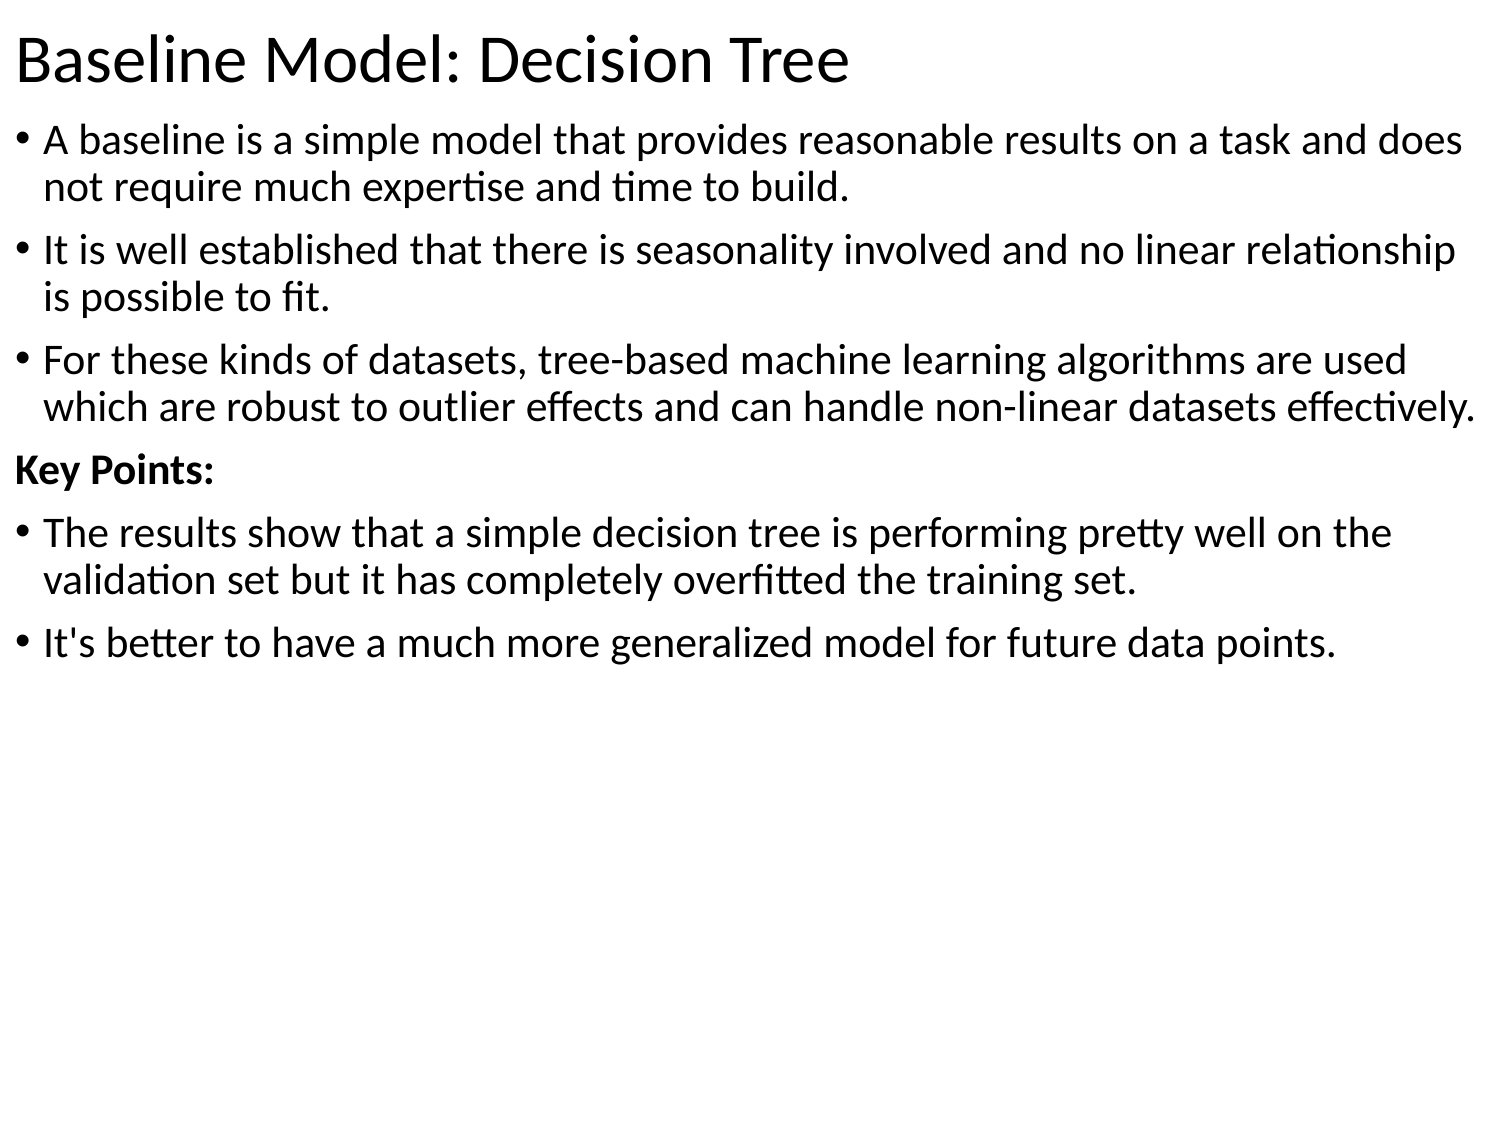

# Baseline Model: Decision Tree
A baseline is a simple model that provides reasonable results on a task and does not require much expertise and time to build.
It is well established that there is seasonality involved and no linear relationship is possible to fit.
For these kinds of datasets, tree-based machine learning algorithms are used which are robust to outlier effects and can handle non-linear datasets effectively.
Key Points:
The results show that a simple decision tree is performing pretty well on the validation set but it has completely overfitted the training set.
It's better to have a much more generalized model for future data points.